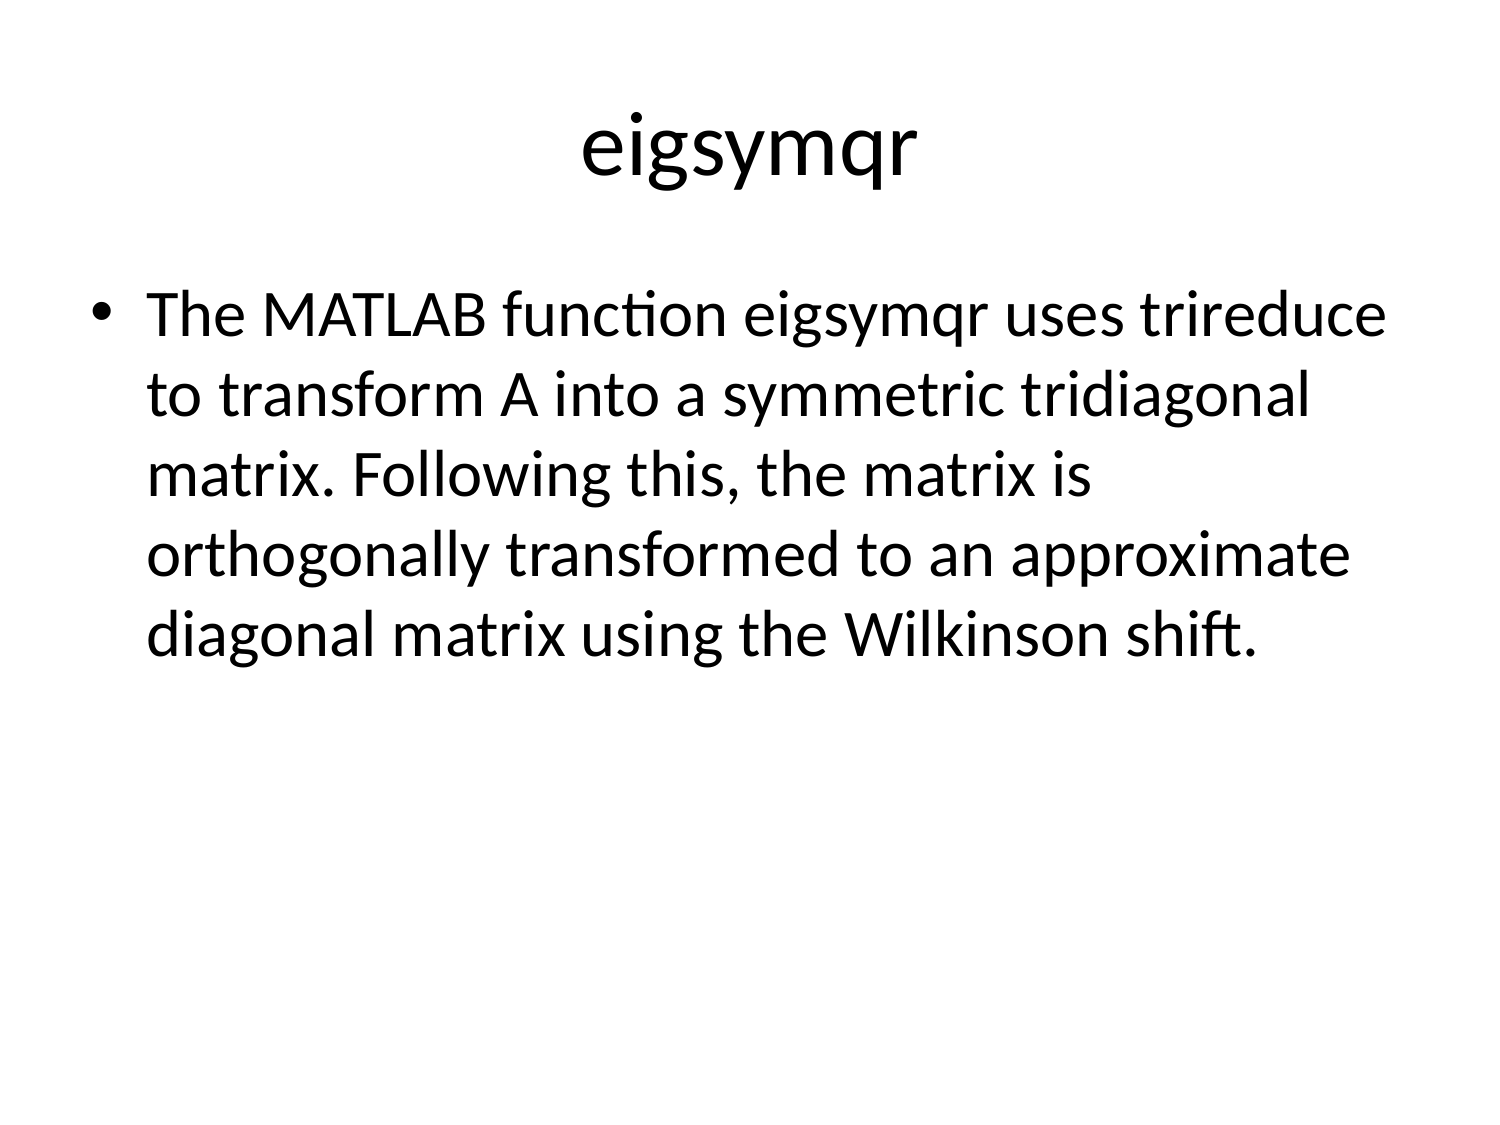

# eigsymqr
The MATLAB function eigsymqr uses trireduce to transform A into a symmetric tridiagonal matrix. Following this, the matrix is orthogonally transformed to an approximate diagonal matrix using the Wilkinson shift.